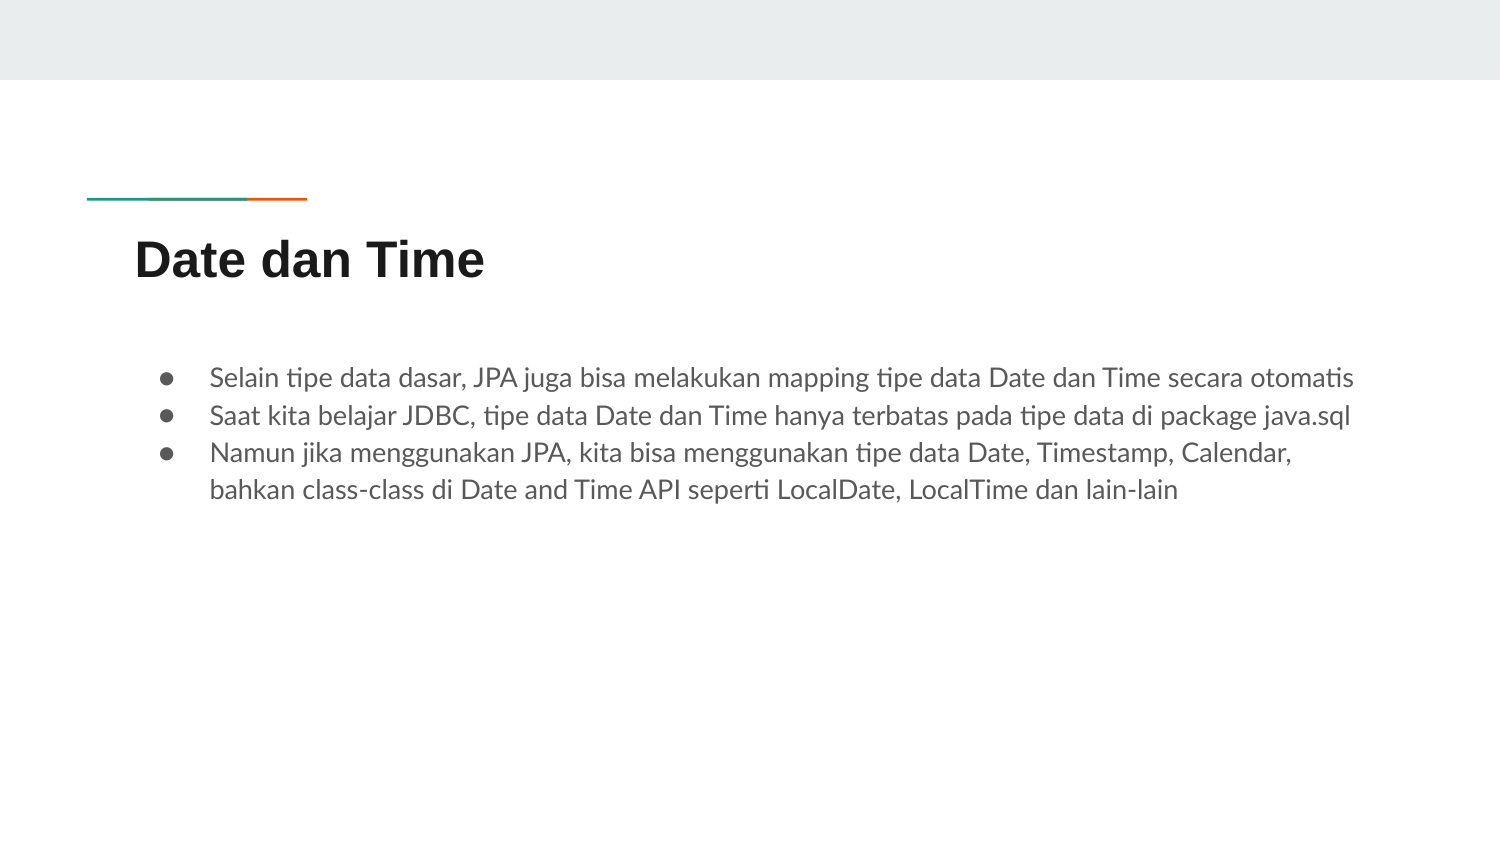

# Date dan Time
Selain tipe data dasar, JPA juga bisa melakukan mapping tipe data Date dan Time secara otomatis
Saat kita belajar JDBC, tipe data Date dan Time hanya terbatas pada tipe data di package java.sql
Namun jika menggunakan JPA, kita bisa menggunakan tipe data Date, Timestamp, Calendar, bahkan class-class di Date and Time API seperti LocalDate, LocalTime dan lain-lain